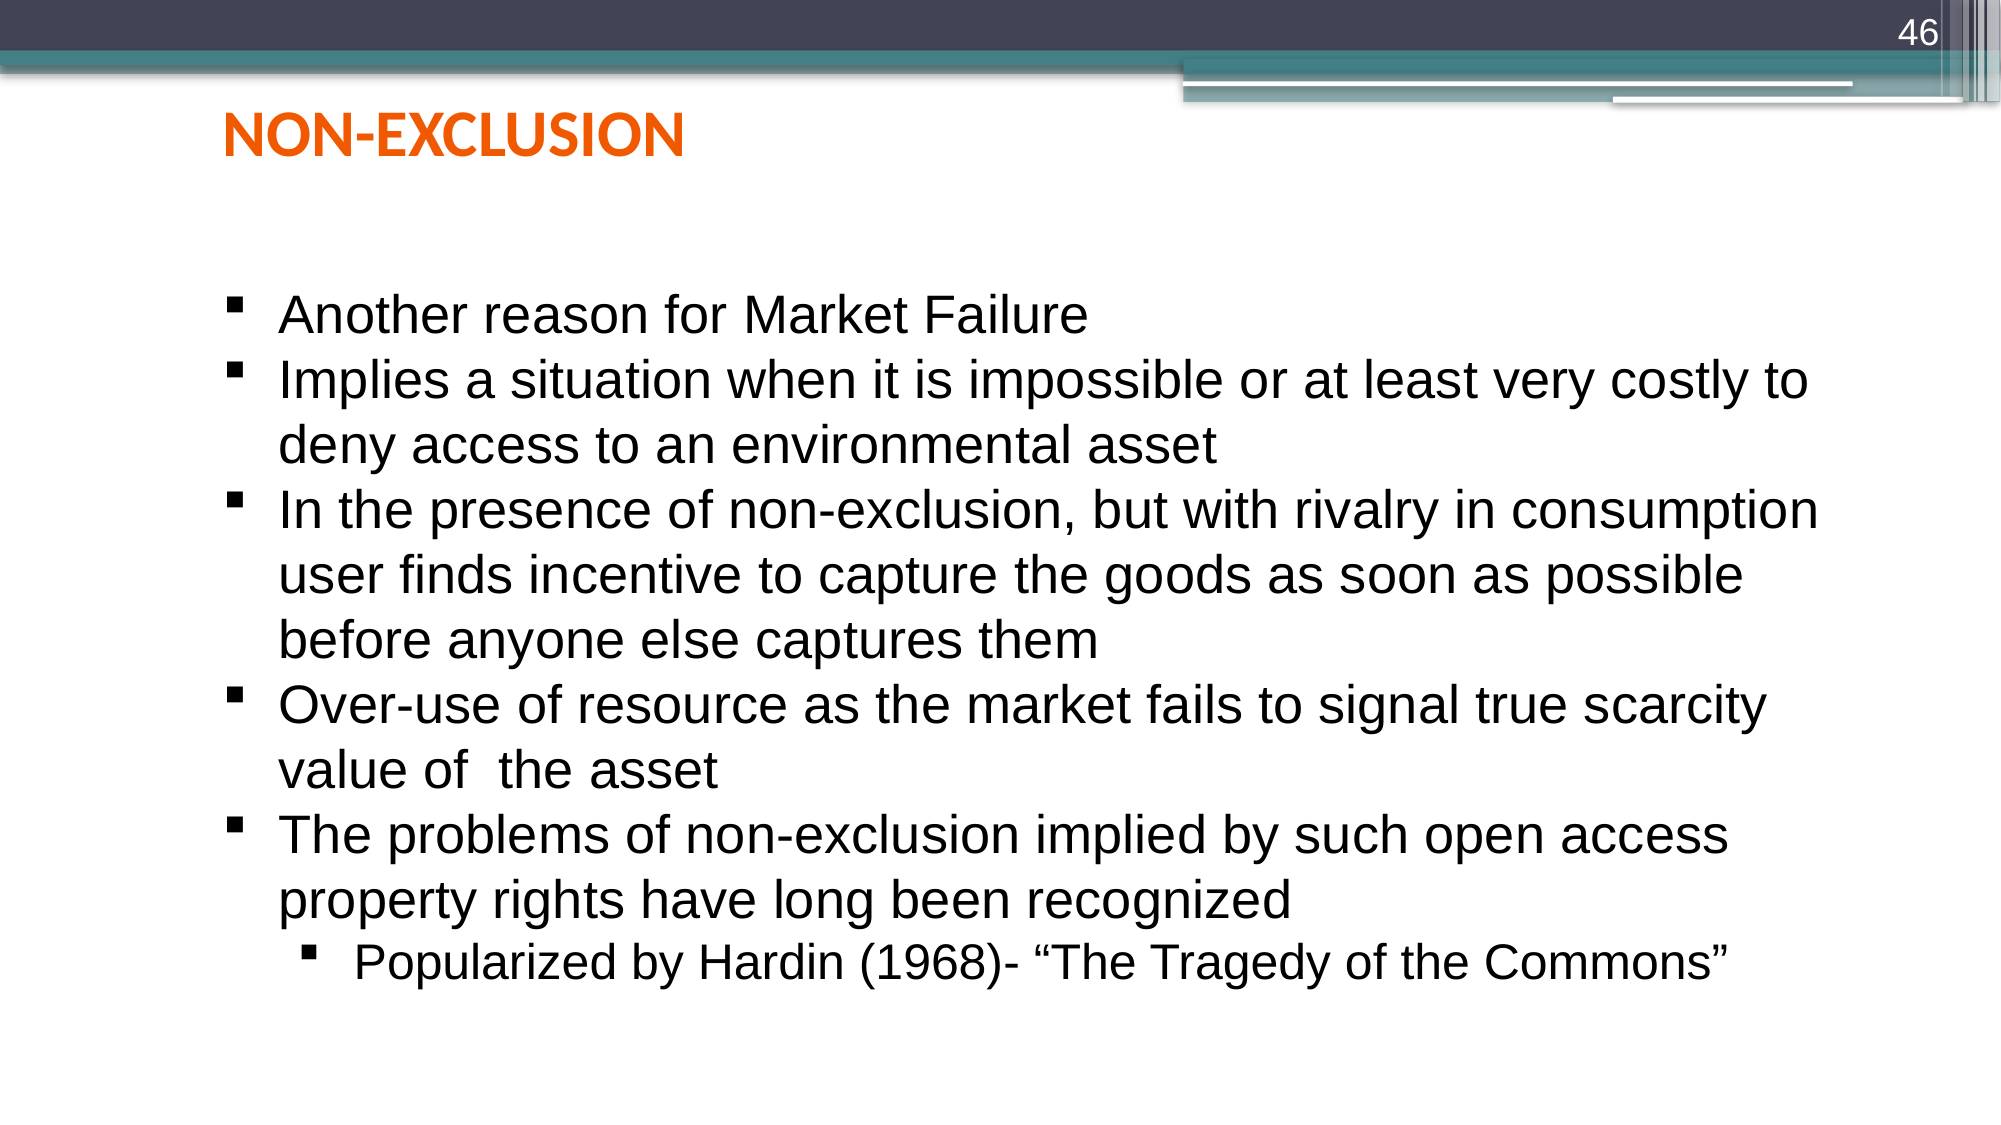

46
Non-Exclusion
Another reason for Market Failure
Implies a situation when it is impossible or at least very costly to deny access to an environmental asset
In the presence of non-exclusion, but with rivalry in consumption user finds incentive to capture the goods as soon as possible before anyone else captures them
Over-use of resource as the market fails to signal true scarcity value of  the asset
The problems of non-exclusion implied by such open access property rights have long been recognized
Popularized by Hardin (1968)- “The Tragedy of the Commons”